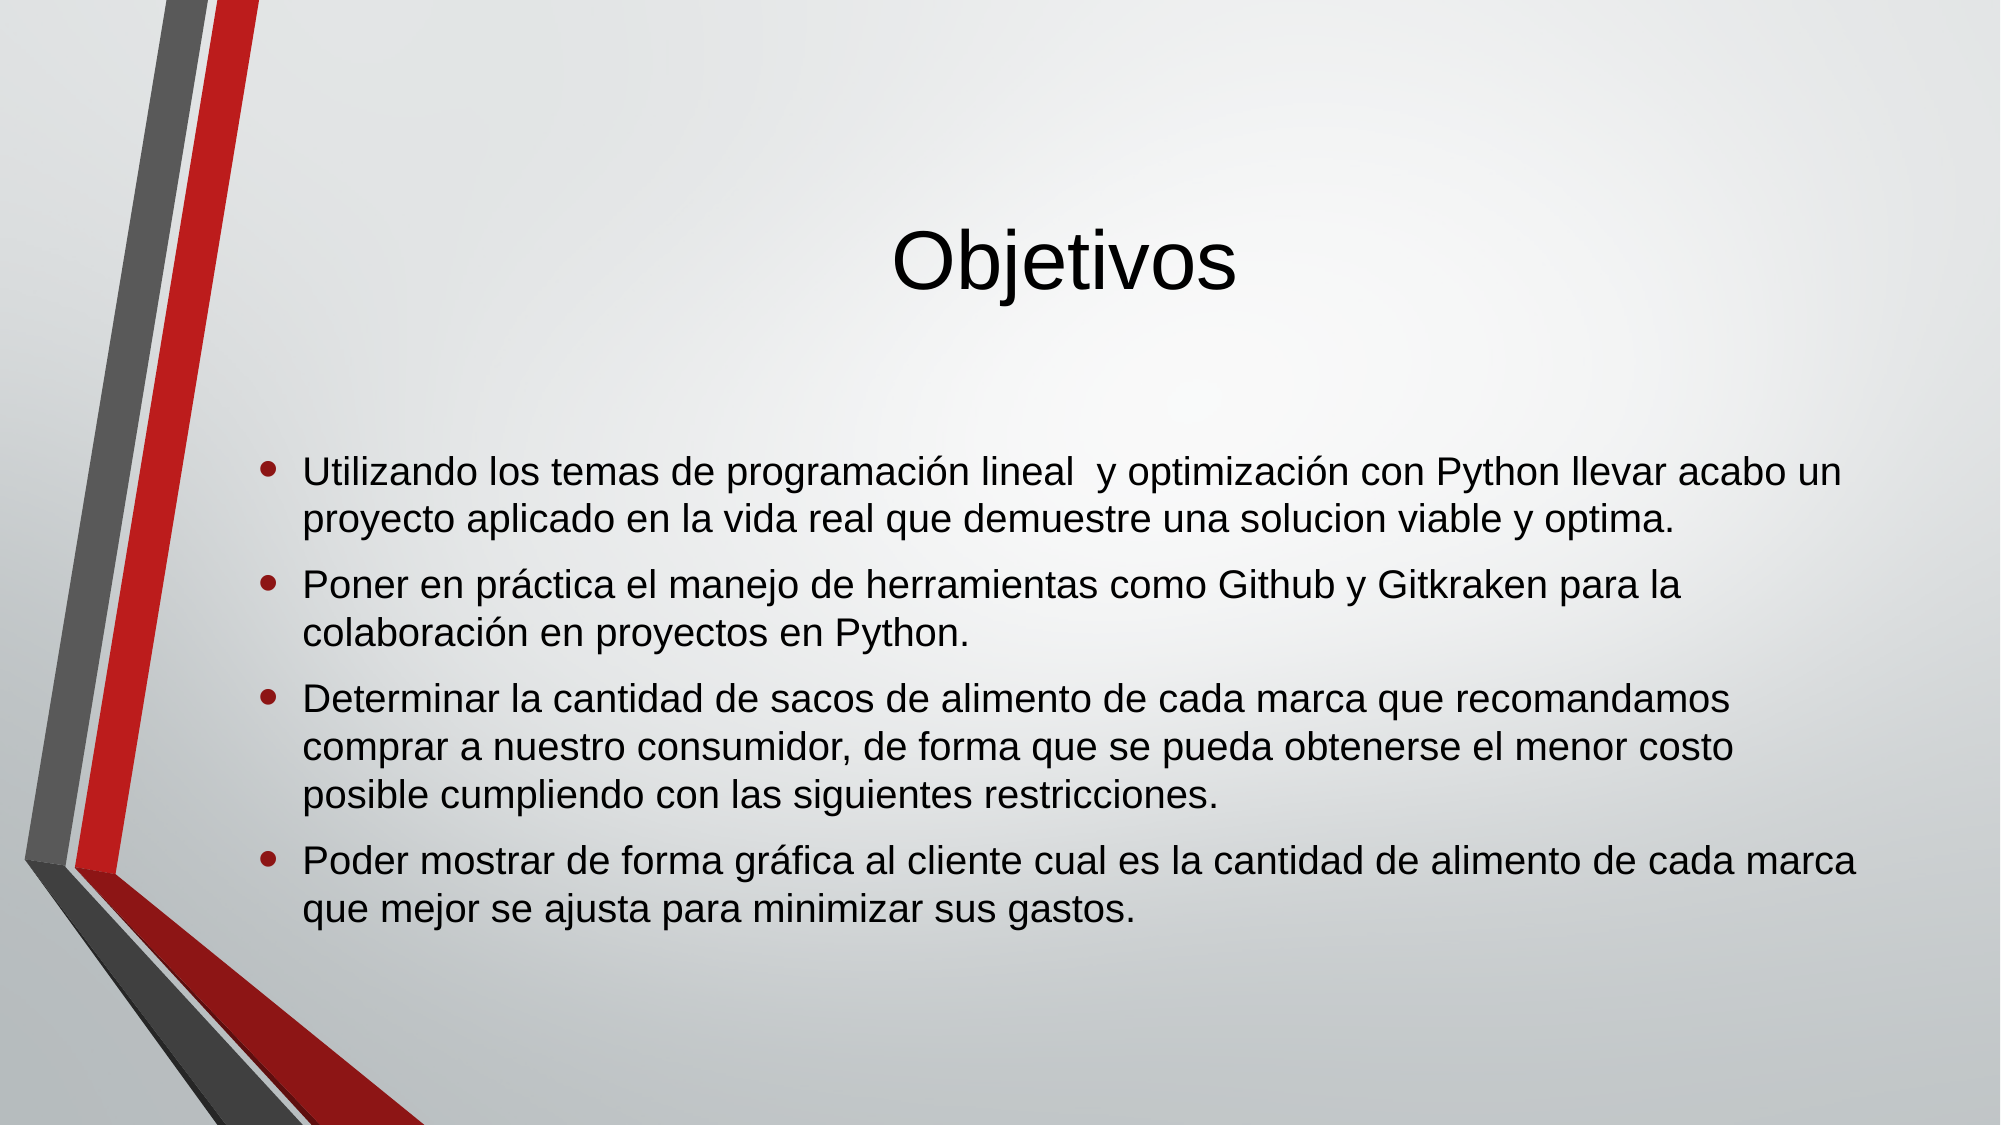

# Objetivos
Utilizando los temas de programación lineal  y optimización con Python llevar acabo un proyecto aplicado en la vida real que demuestre una solucion viable y optima.
Poner en práctica el manejo de herramientas como Github y Gitkraken para la colaboración en proyectos en Python.
Determinar la cantidad de sacos de alimento de cada marca que recomandamos comprar a nuestro consumidor, de forma que se pueda obtenerse el menor costo posible cumpliendo con las siguientes restricciones.
Poder mostrar de forma gráfica al cliente cual es la cantidad de alimento de cada marca que mejor se ajusta para minimizar sus gastos.